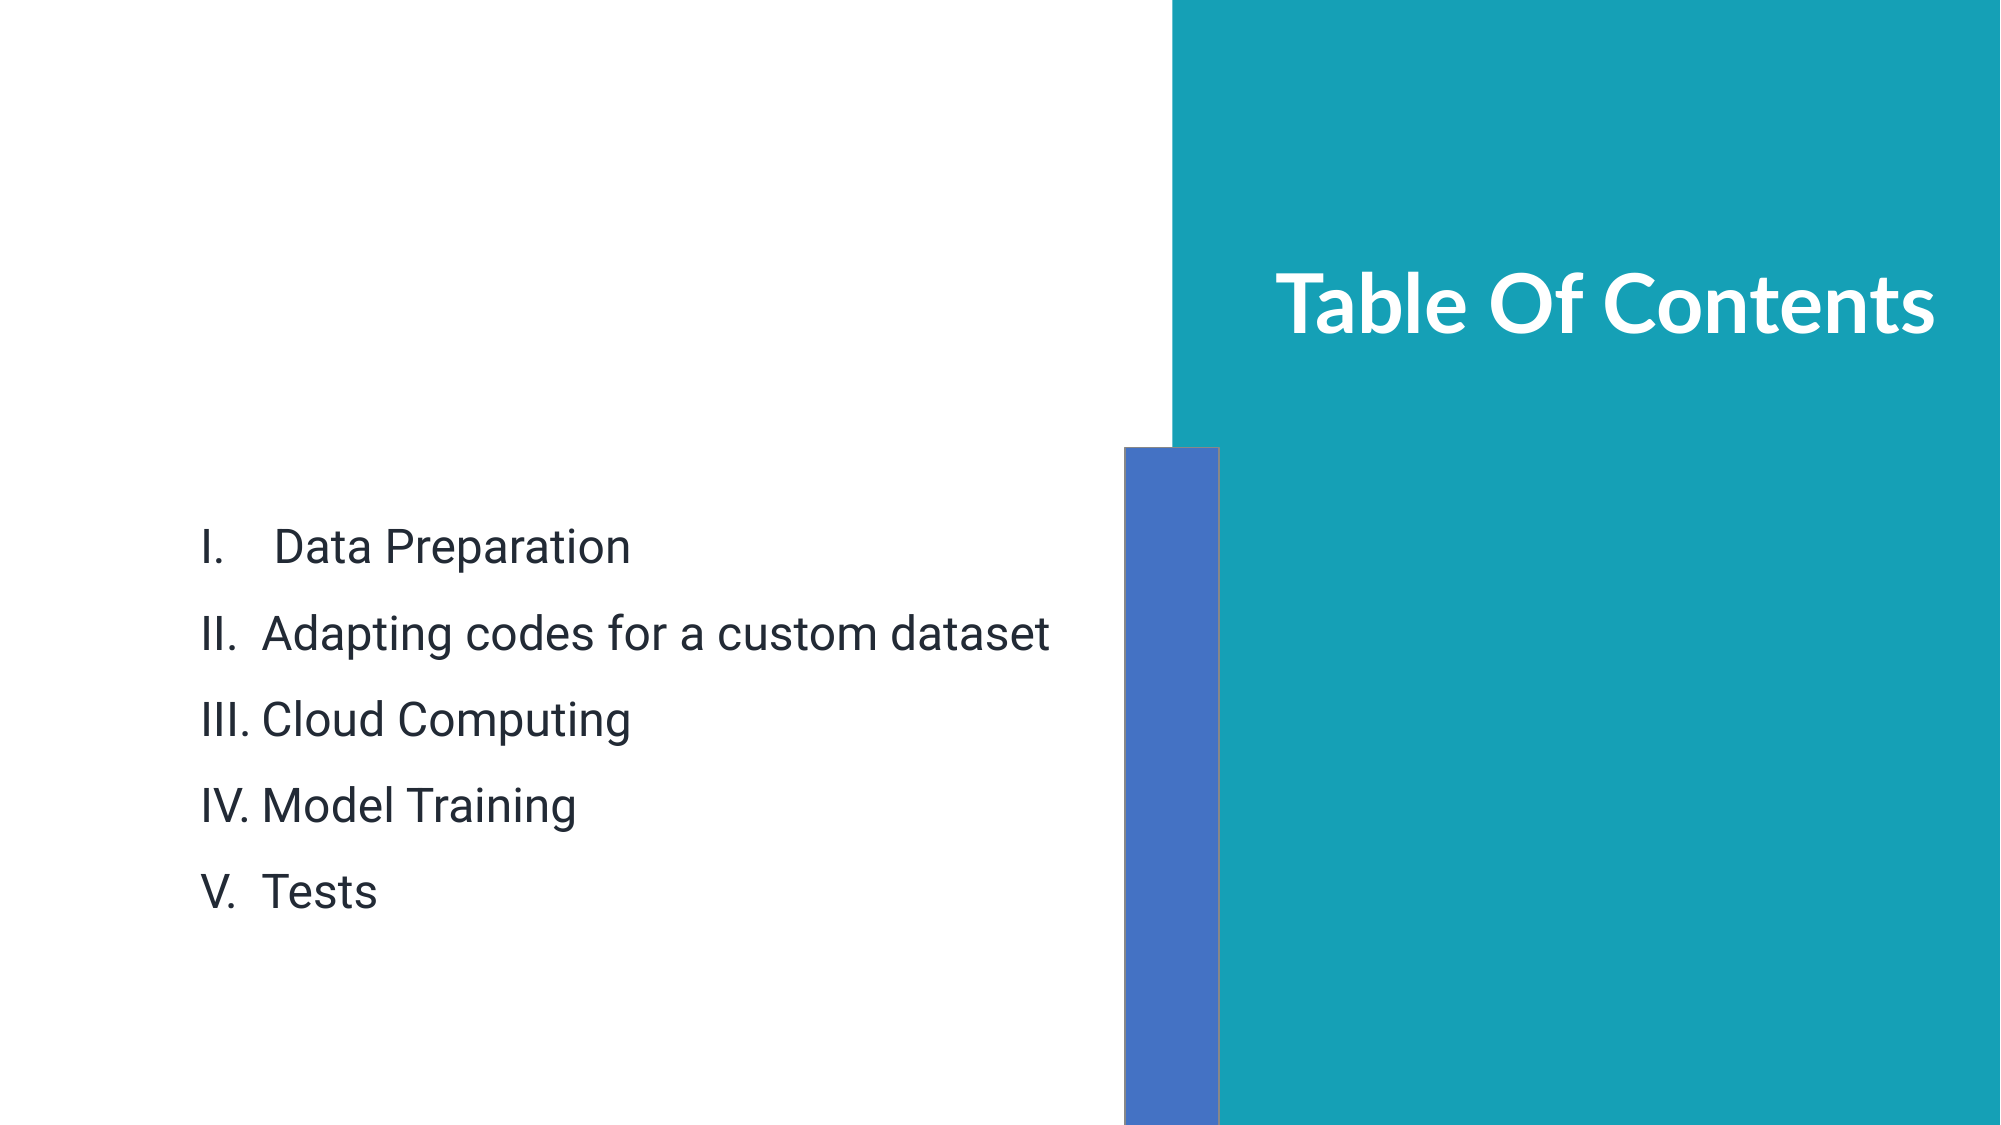

# Table Of Contents
 Data Preparation
Adapting codes for a custom dataset
Cloud Computing
Model Training
Tests